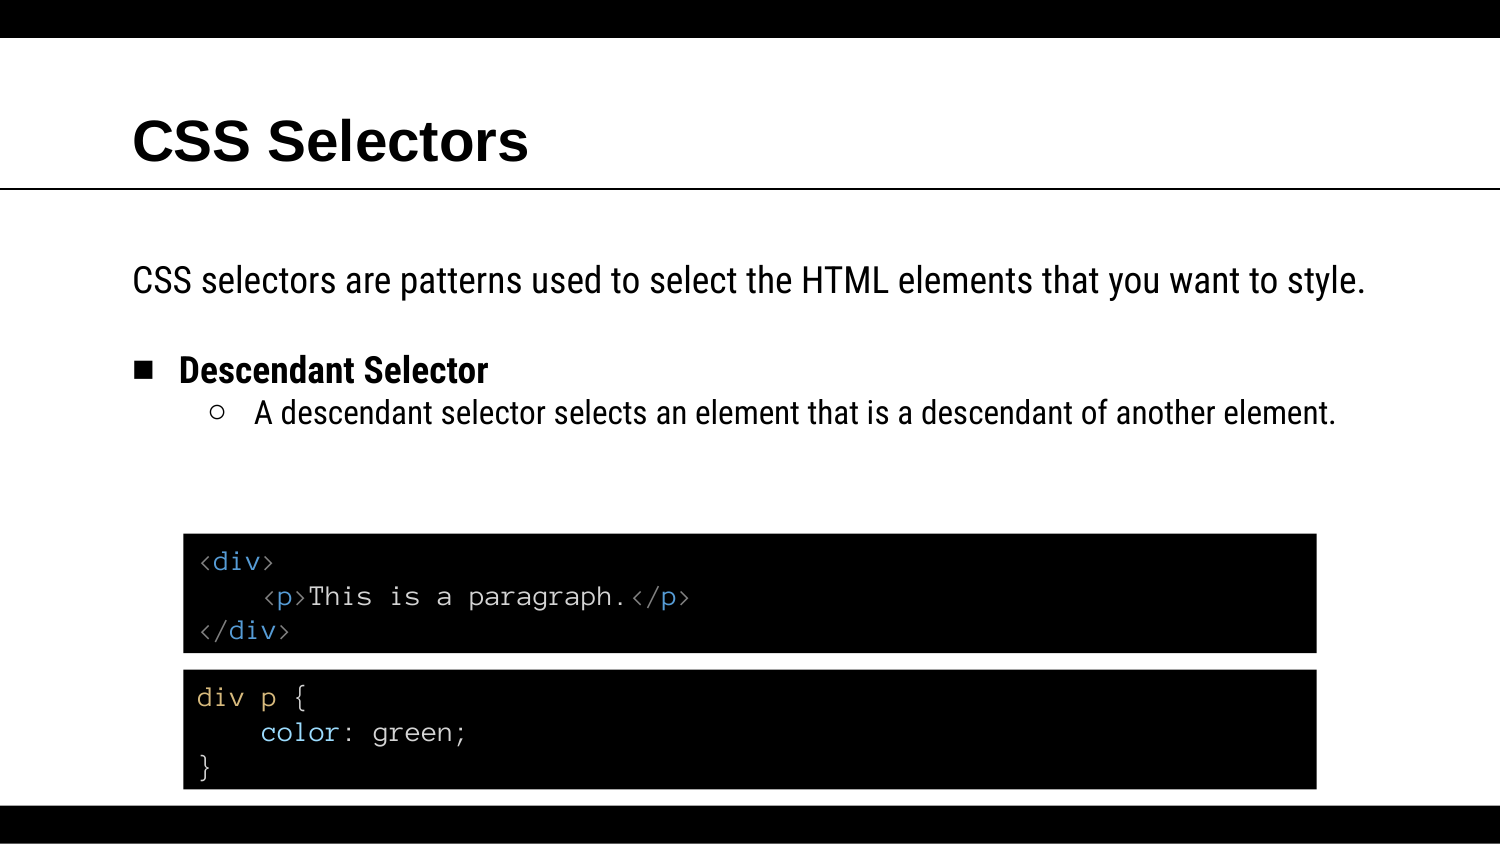

# CSS Selectors
CSS selectors are patterns used to select the HTML elements that you want to style.

Descendant Selector
A descendant selector selects an element that is a descendant of another element.
<div>
    <p>This is a paragraph.</p>
</div>
div p {
    color: green;
}